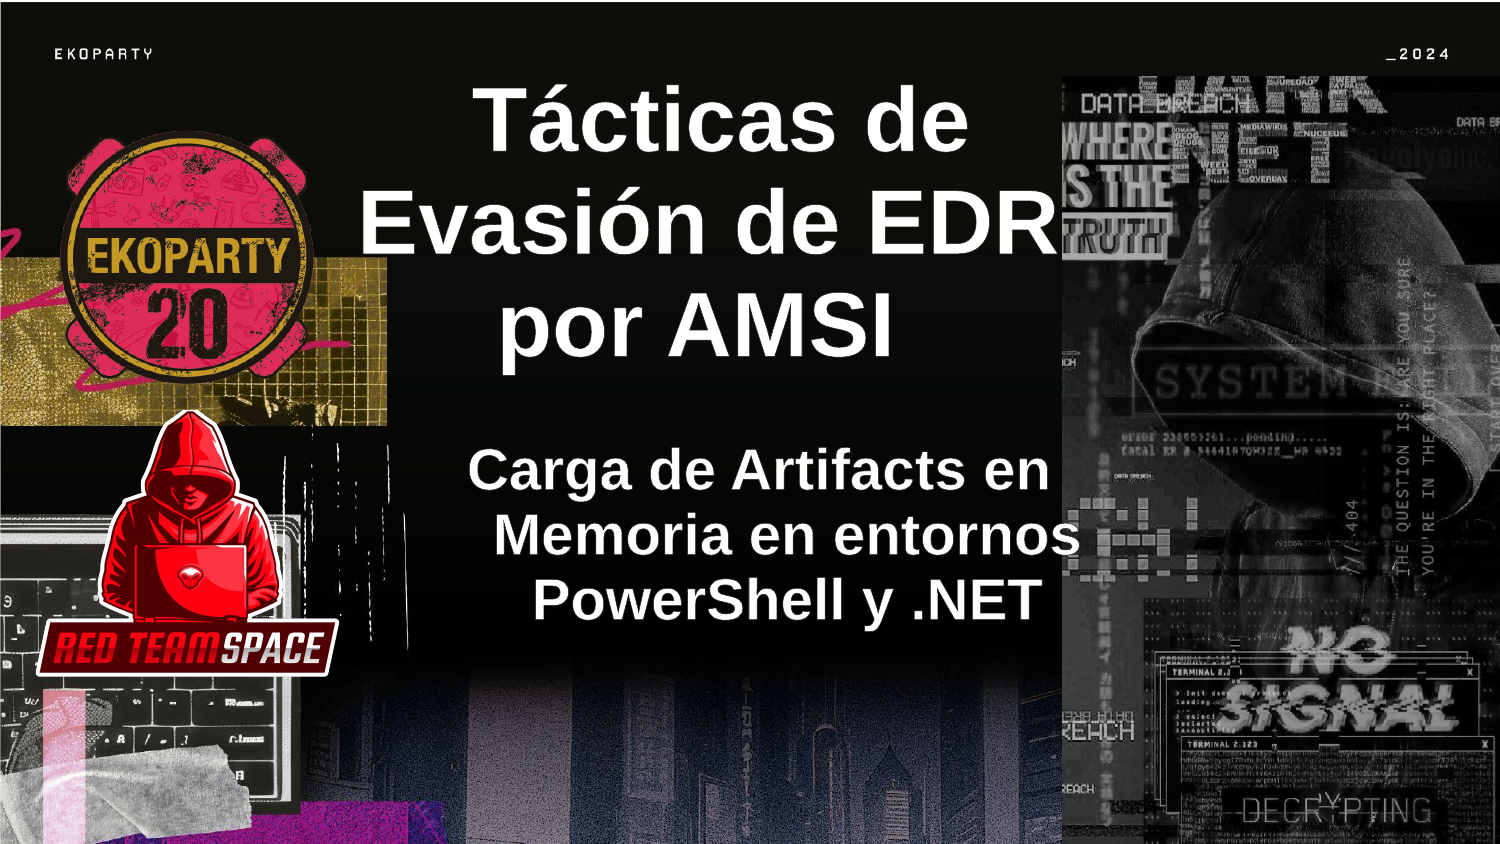

# Tácticas de Evasión de EDR por AMSI
Carga de Artifacts en Memoria en entornos PowerShell y .NET